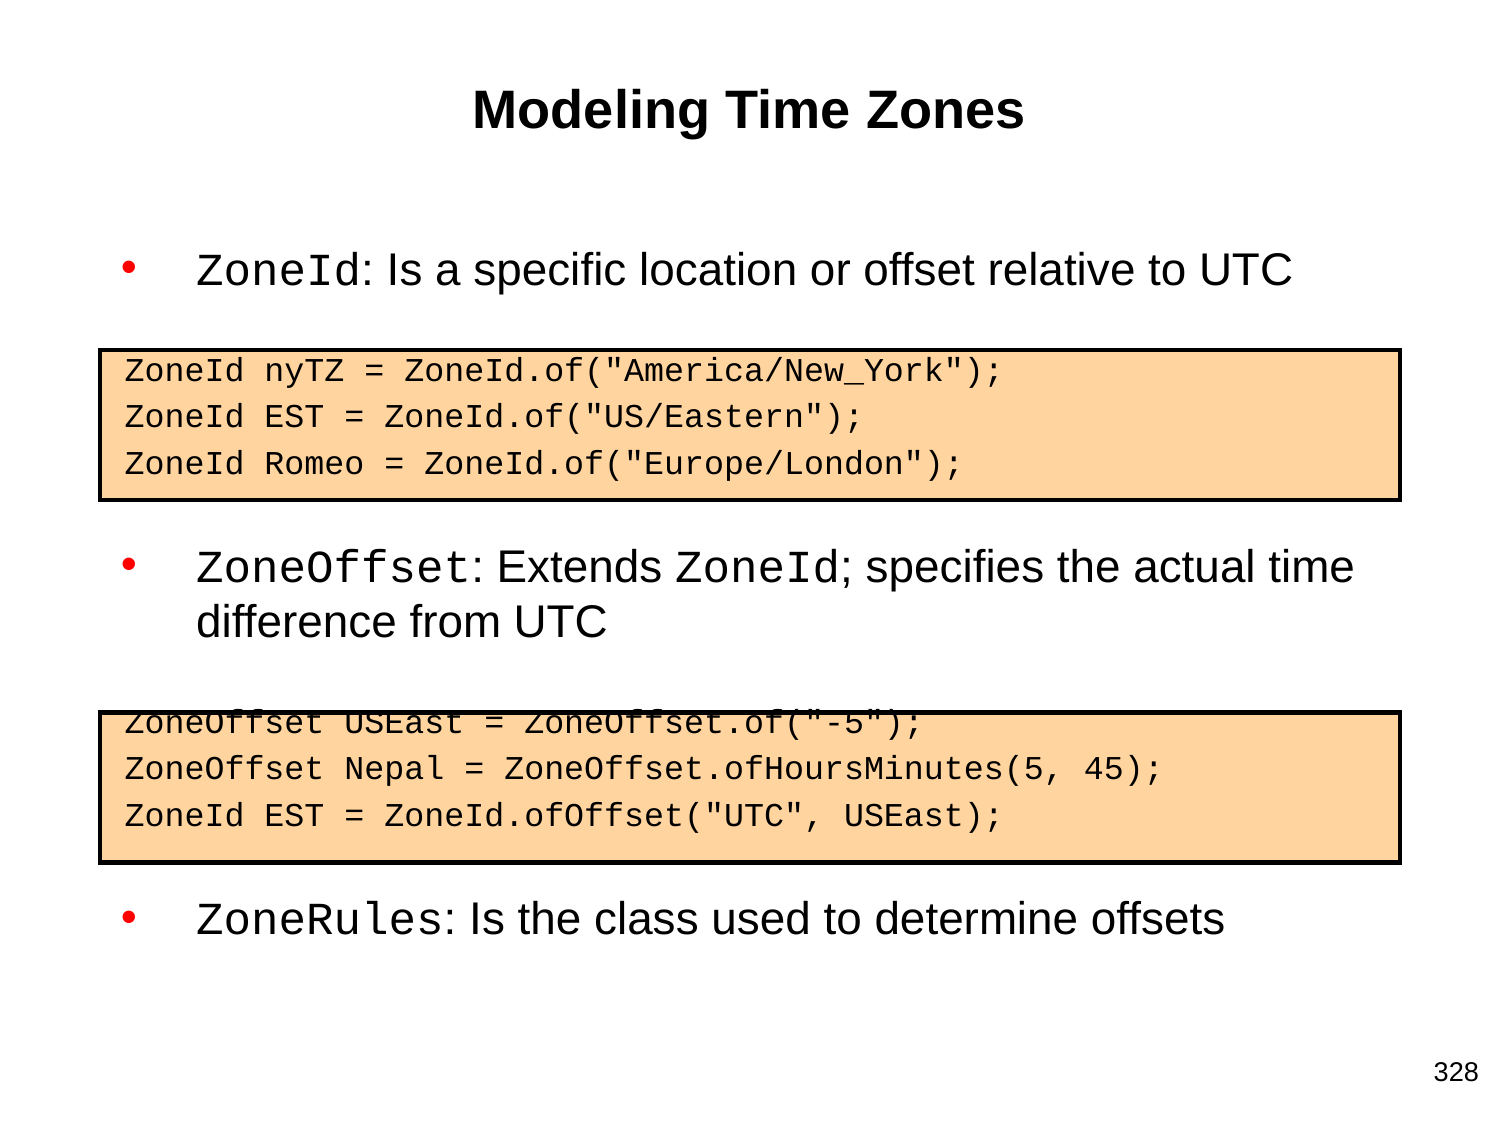

# Modeling Time Zones
ZoneId: Is a specific location or offset relative to UTC

 ZoneId nyTZ = ZoneId.of("America/New_York");
 ZoneId EST = ZoneId.of("US/Eastern");
 ZoneId Romeo = ZoneId.of("Europe/London");

ZoneOffset: Extends ZoneId; specifies the actual time difference from UTC

 ZoneOffset USEast = ZoneOffset.of("-5");
 ZoneOffset Nepal = ZoneOffset.ofHoursMinutes(5, 45);
 ZoneId EST = ZoneId.ofOffset("UTC", USEast);

ZoneRules: Is the class used to determine offsets

328